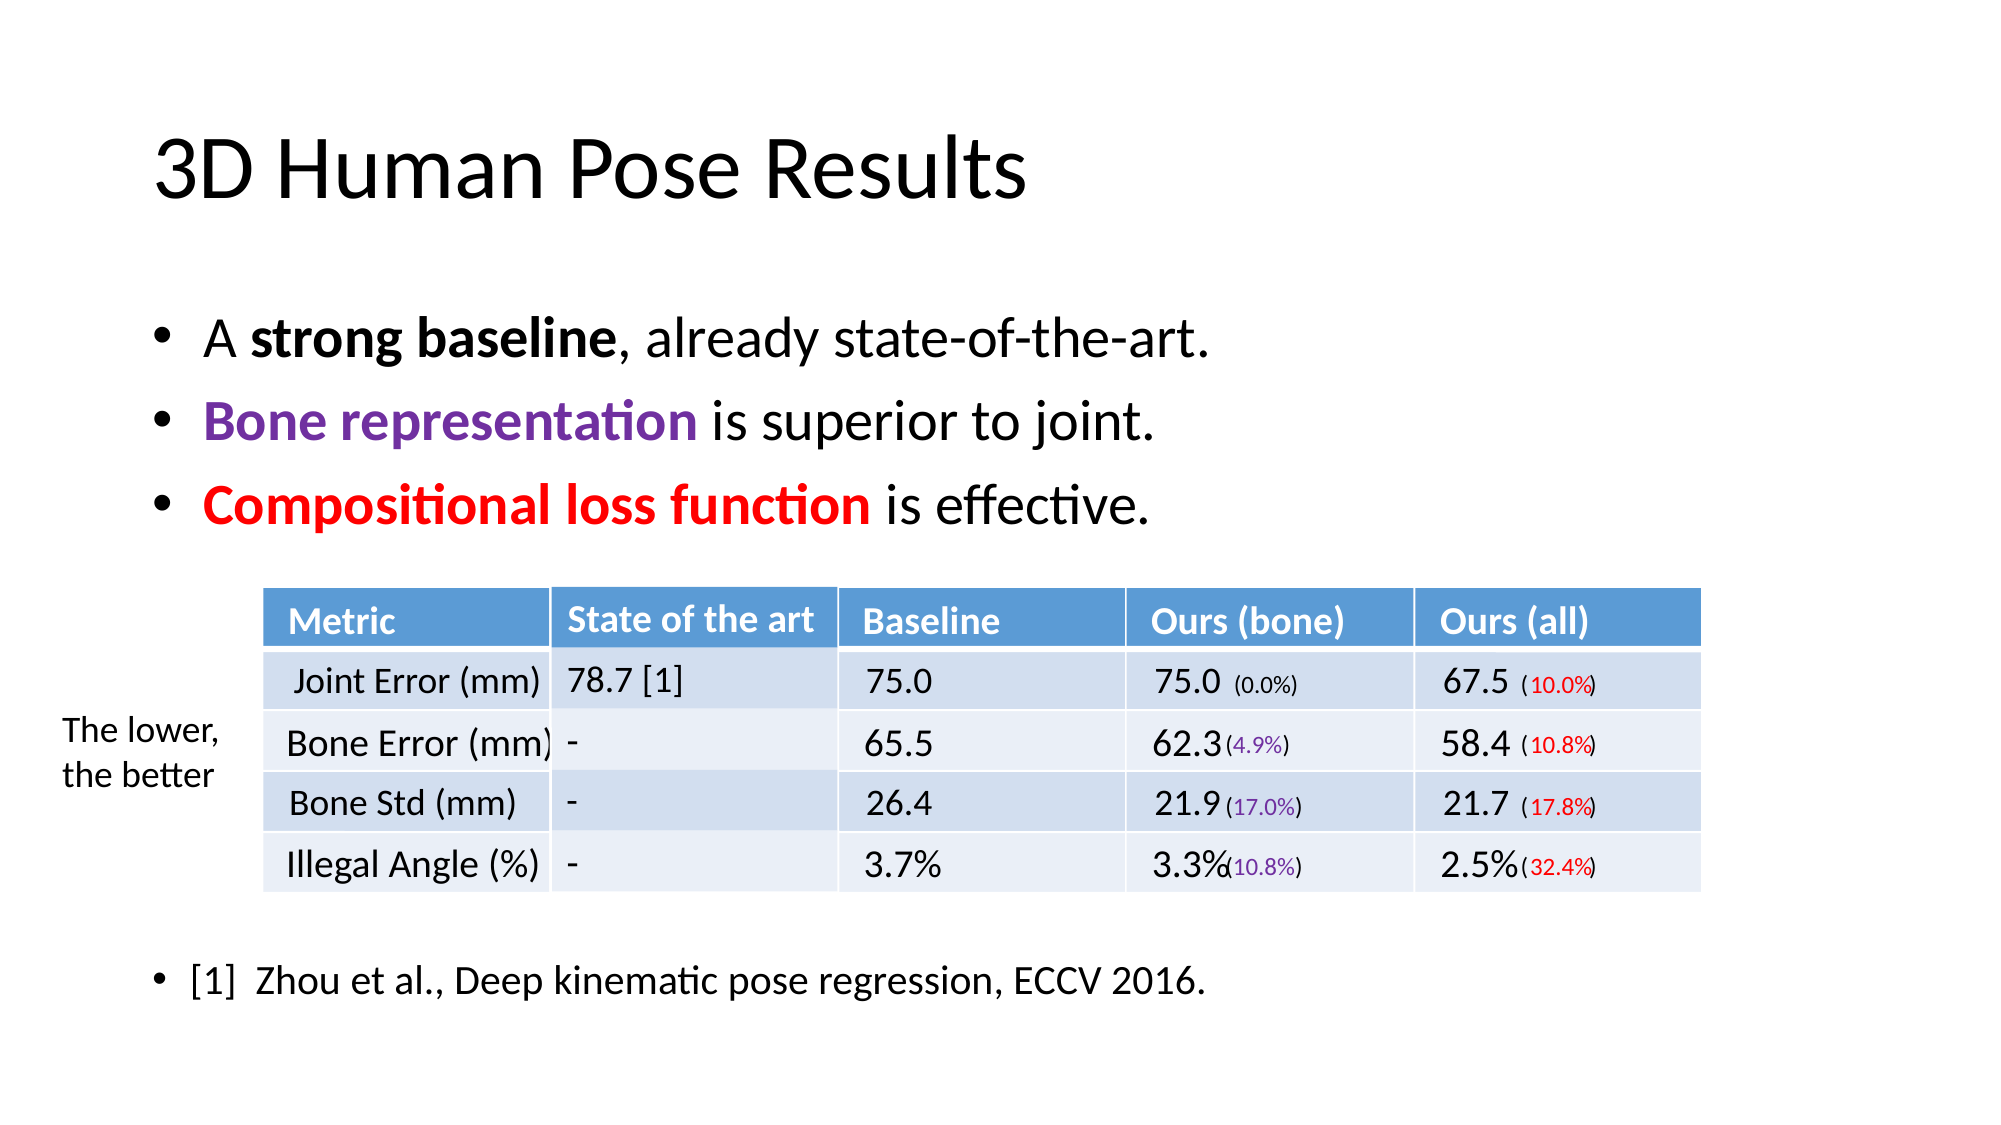

# 3D Human Pose Results
 A strong baseline, already state-of-the-art.
 Bone representation is superior to joint.
 Compositional loss function is effective.

[1]  Zhou et al., Deep kinematic pose regression, ECCV 2016.

State of the art
Metric
Baseline
Ours (bone)
Ours (all)

78.7 [1]
Joint Error (mm)
75.0
75.0
67.5
(0.0%)
(
10.0%
)
The lower, the better

-
Bone Error (mm)
65.5
62.3
58.4
(4.9%)
(
10.8%
)

-
Bone
Std
(mm)
26.4
21.9
21.7
(17.0%)
(
17.8%
)

-
Illegal Angle (%)
3.7%
3.3%
2.5%
(10.8%)
(
32.4%
)